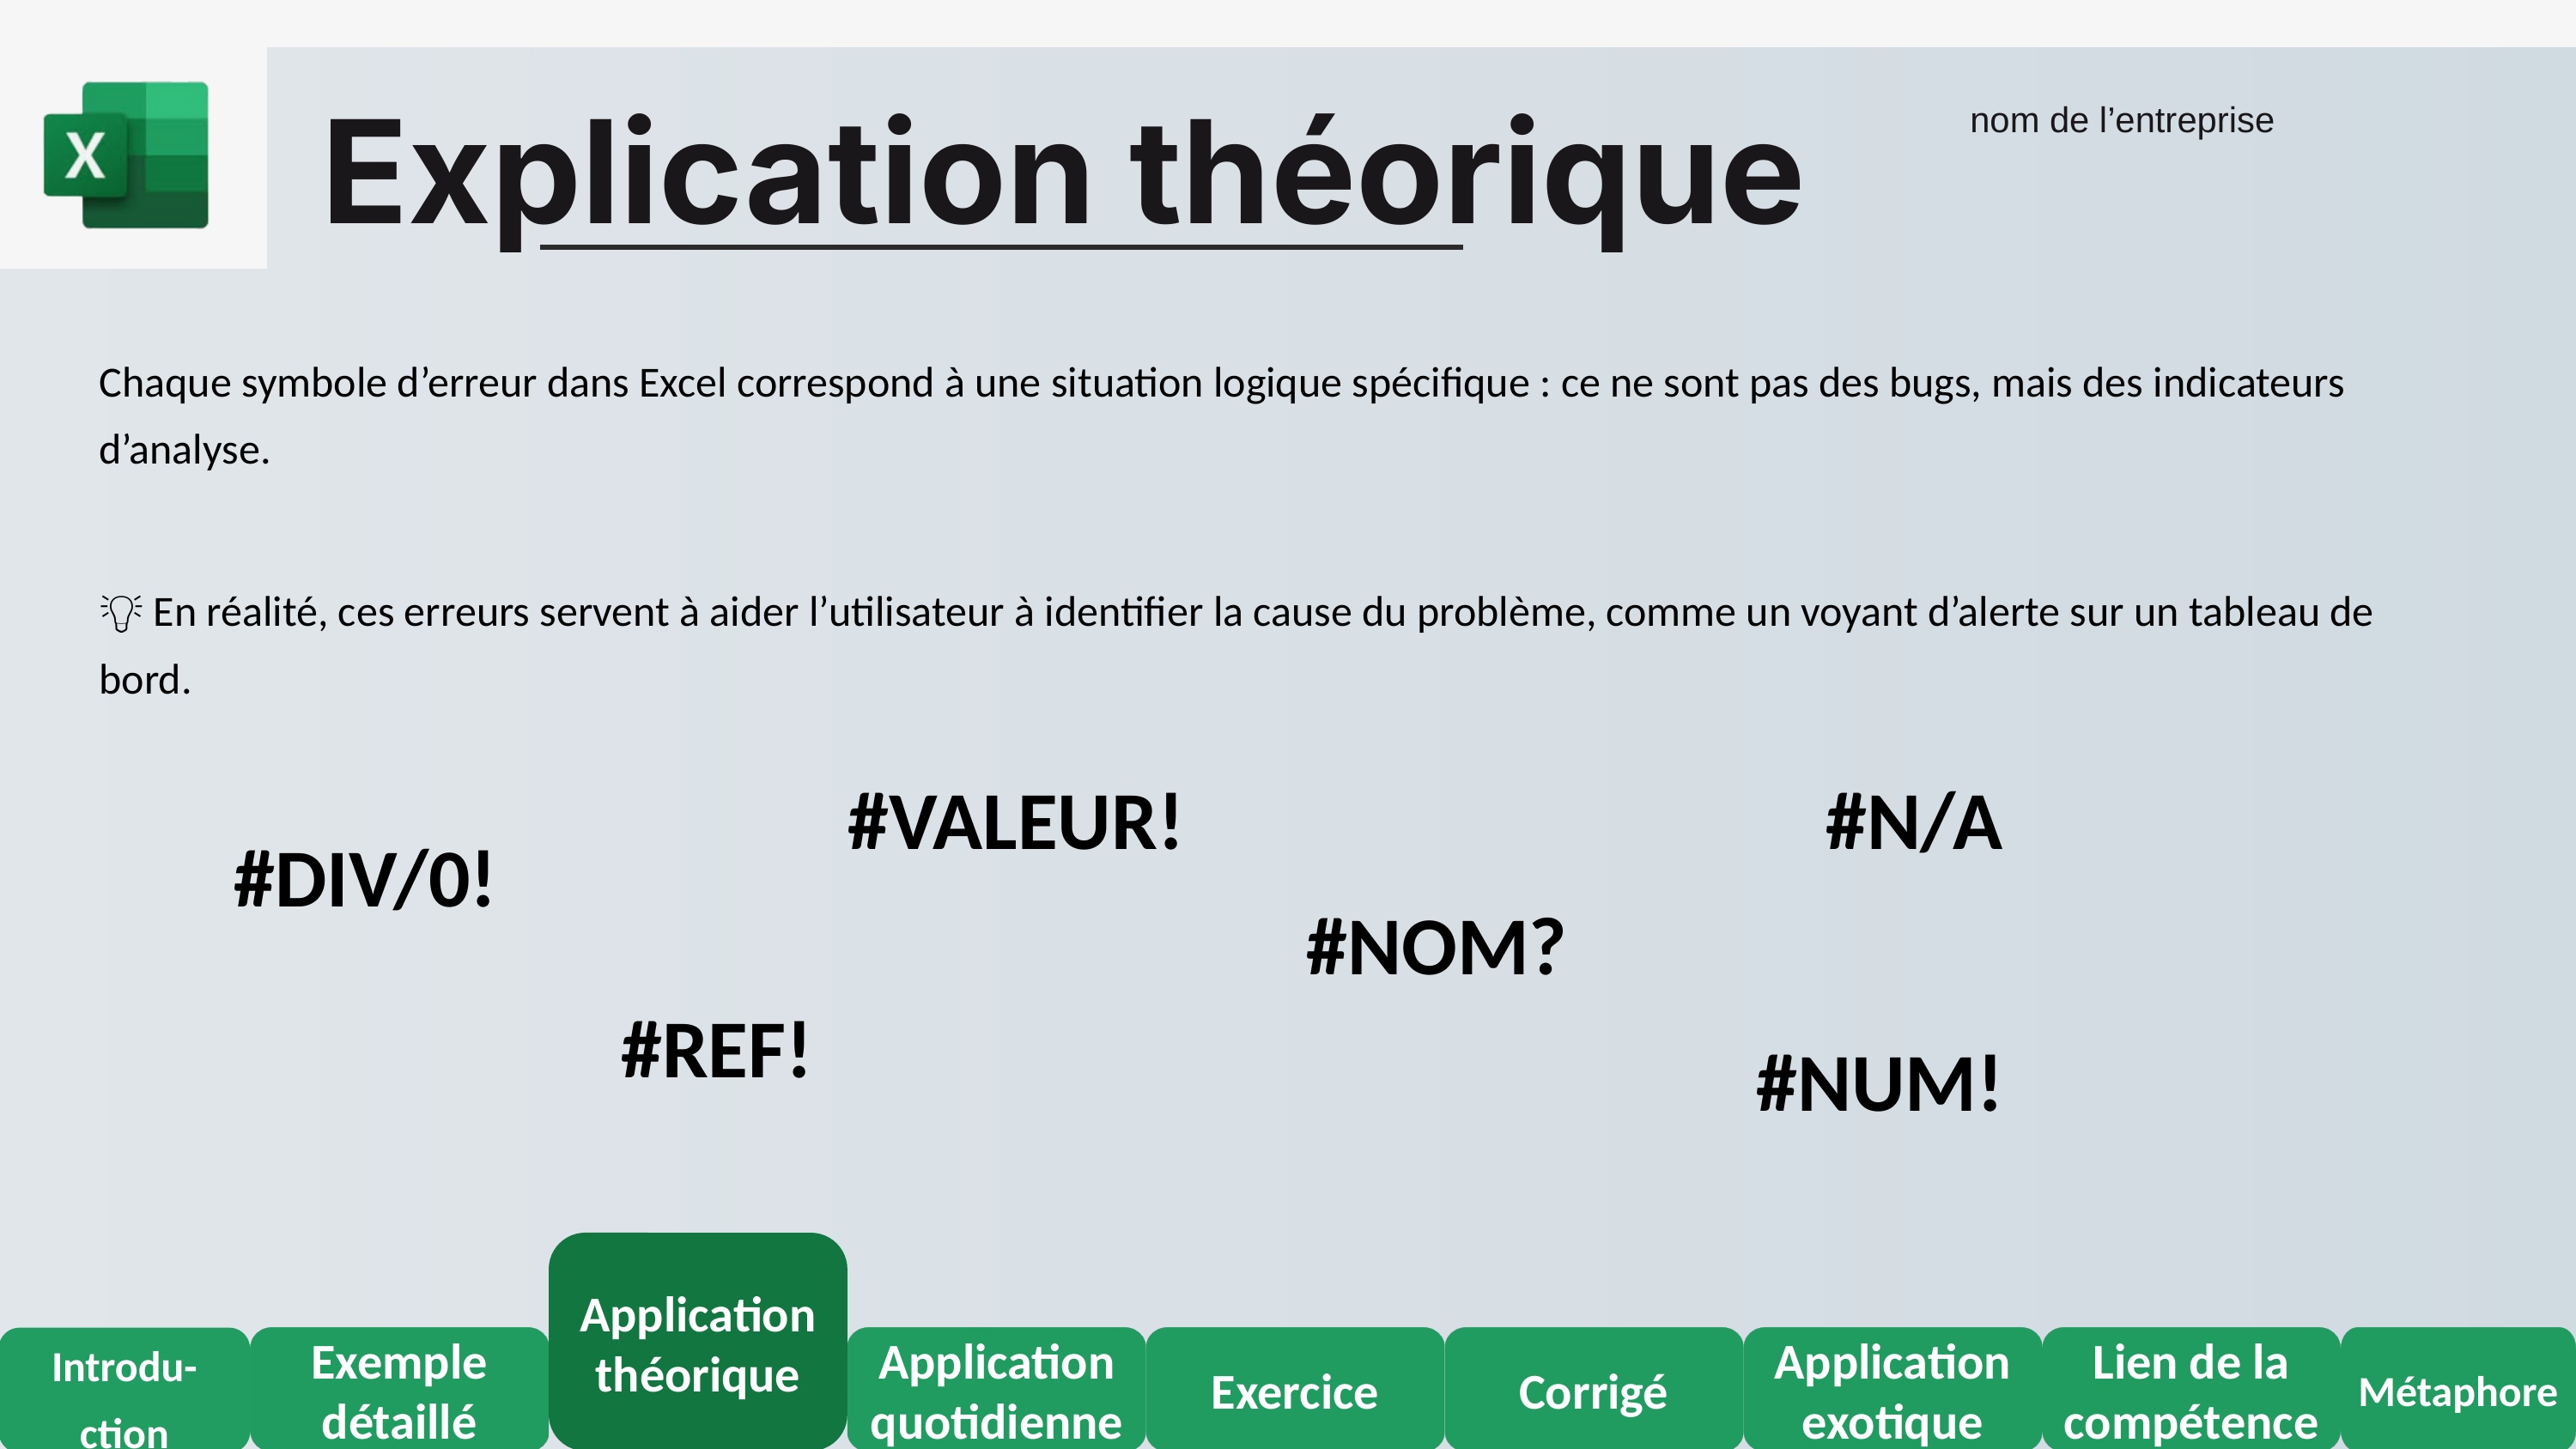

Explication théorique
nom de l’entreprise
Chaque symbole d’erreur dans Excel correspond à une situation logique spécifique : ce ne sont pas des bugs, mais des indicateurs d’analyse.

💡 En réalité, ces erreurs servent à aider l’utilisateur à identifier la cause du problème, comme un voyant d’alerte sur un tableau de bord.
 #VALEUR!
#N/A
#DIV/0!
#NOM?
#REF!
#NUM!
Application théorique
Introdu-
ction
Exemple détaillé
Application quotidienne
Exercice
Corrigé
Application exotique
Lien de la compétence
Métaphore